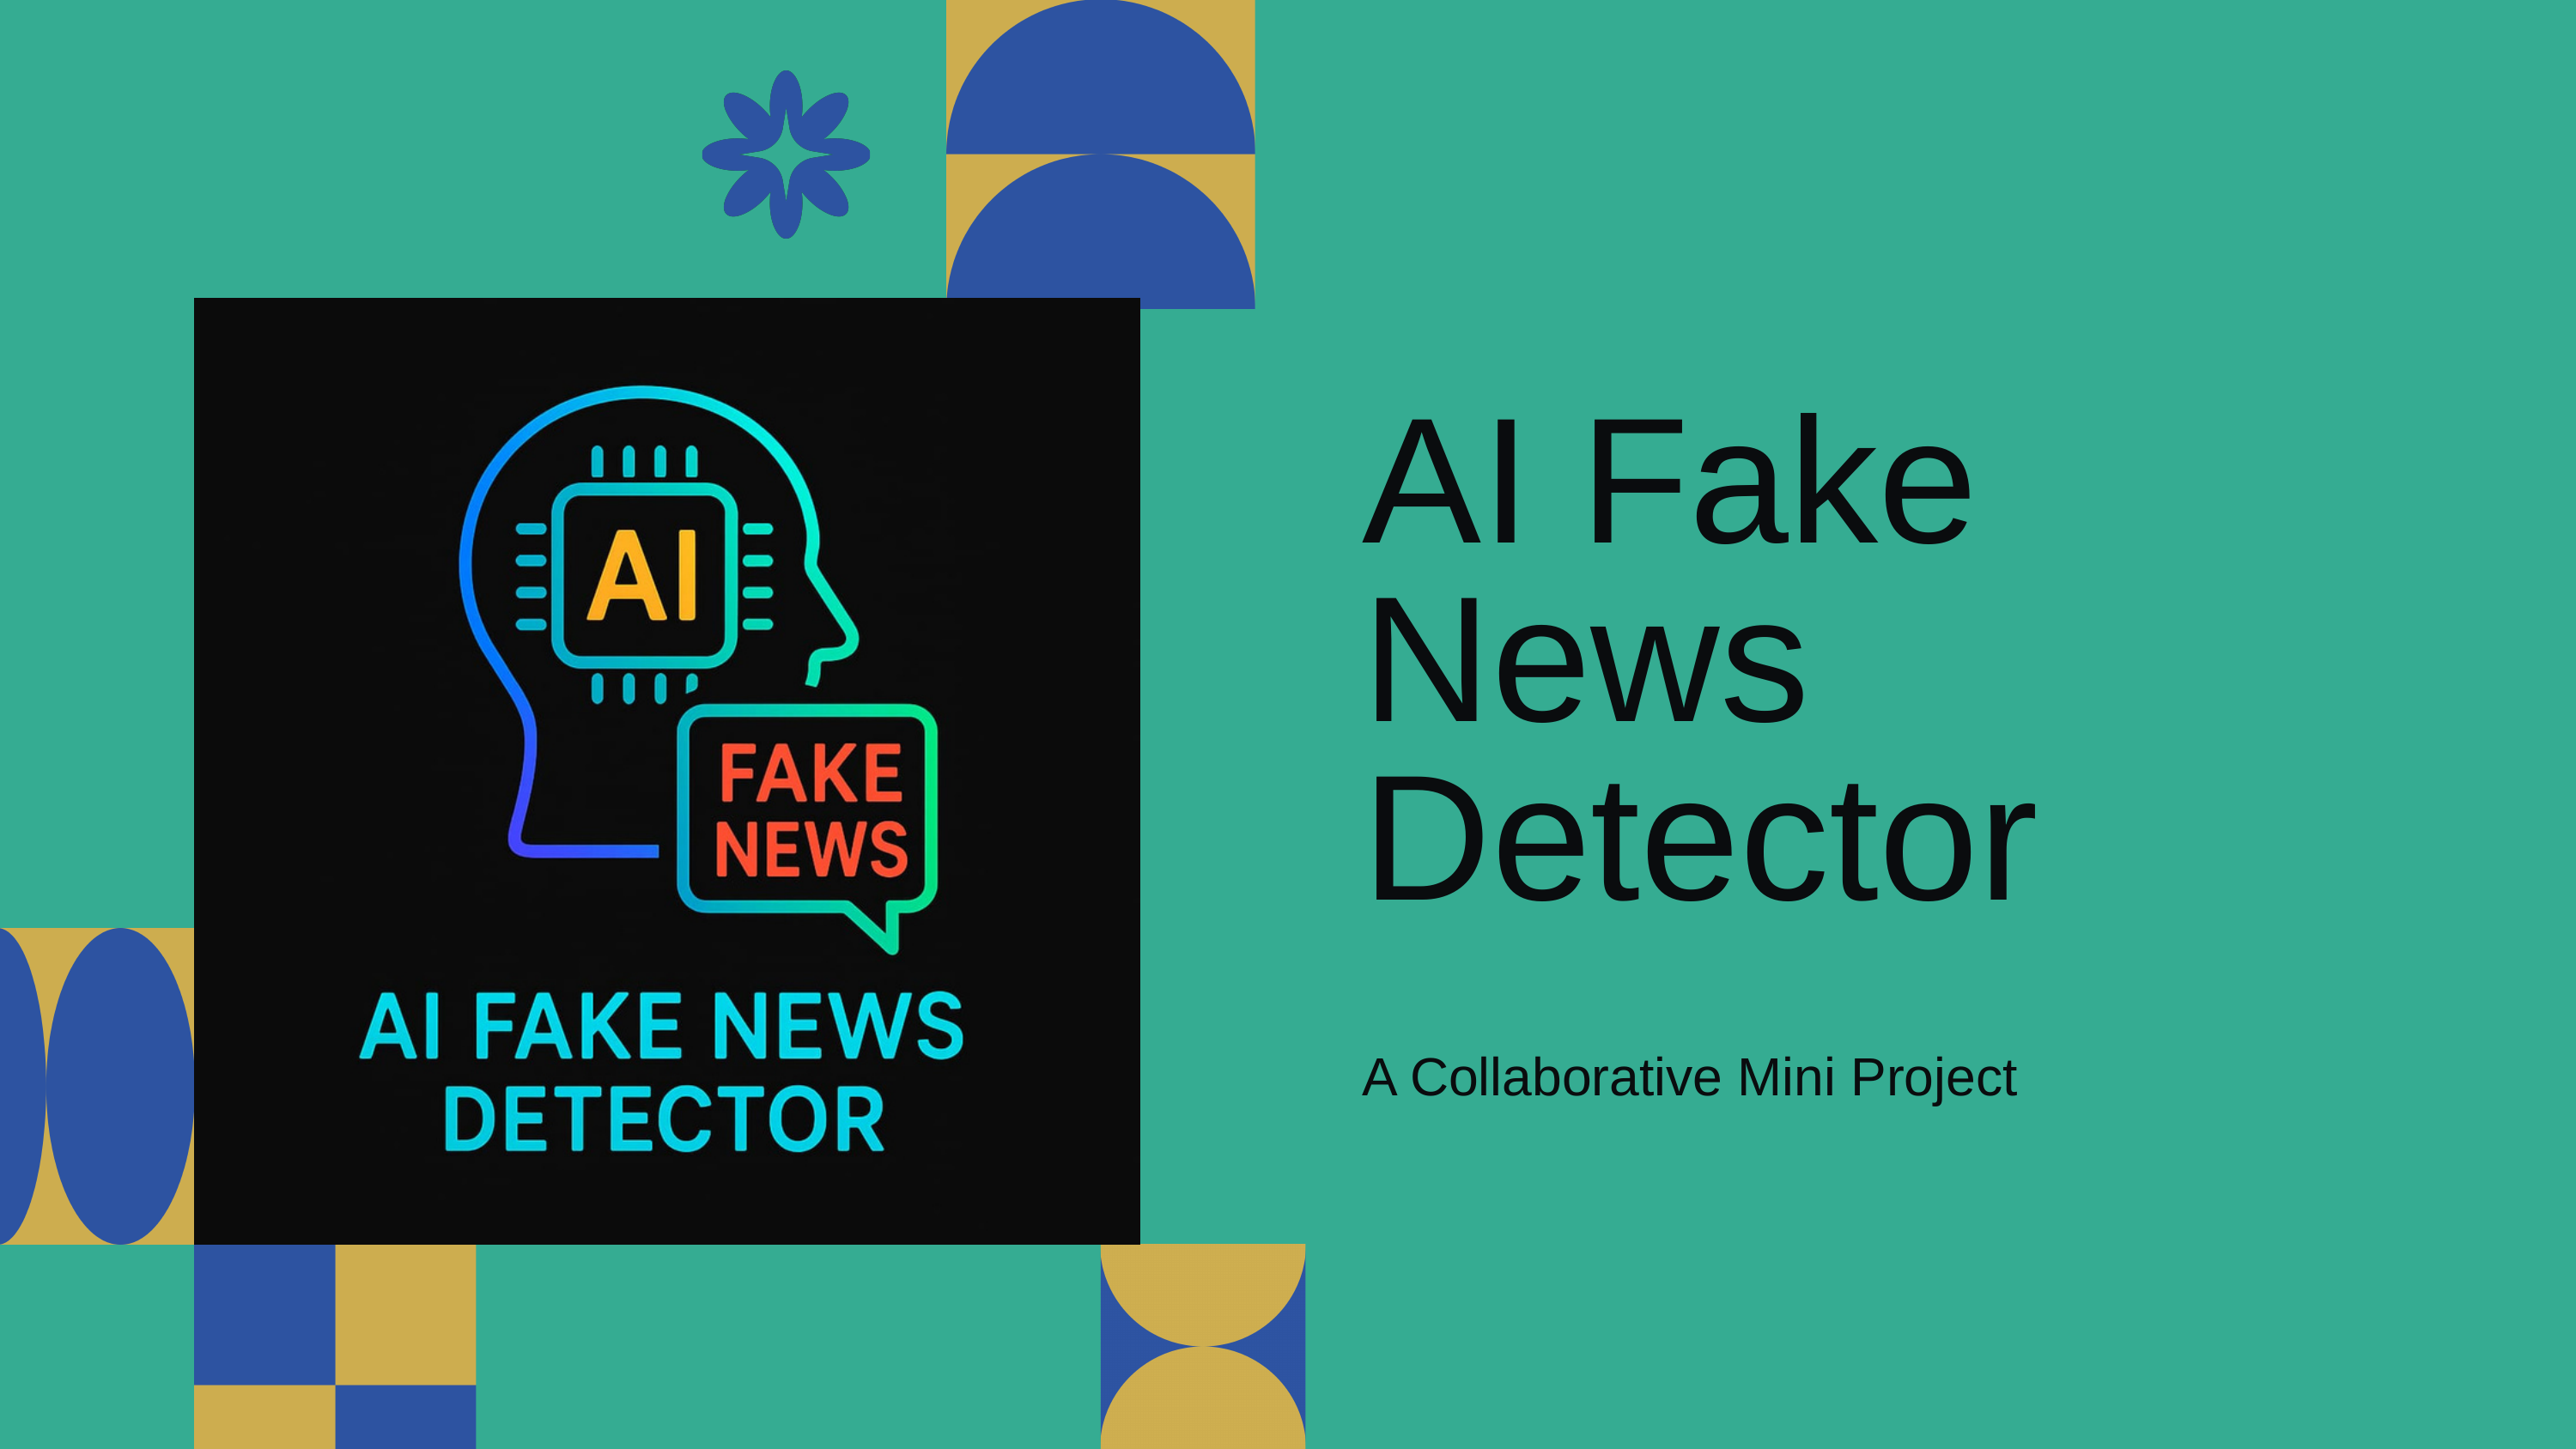

AI Fake News Detector
A Collaborative Mini Project